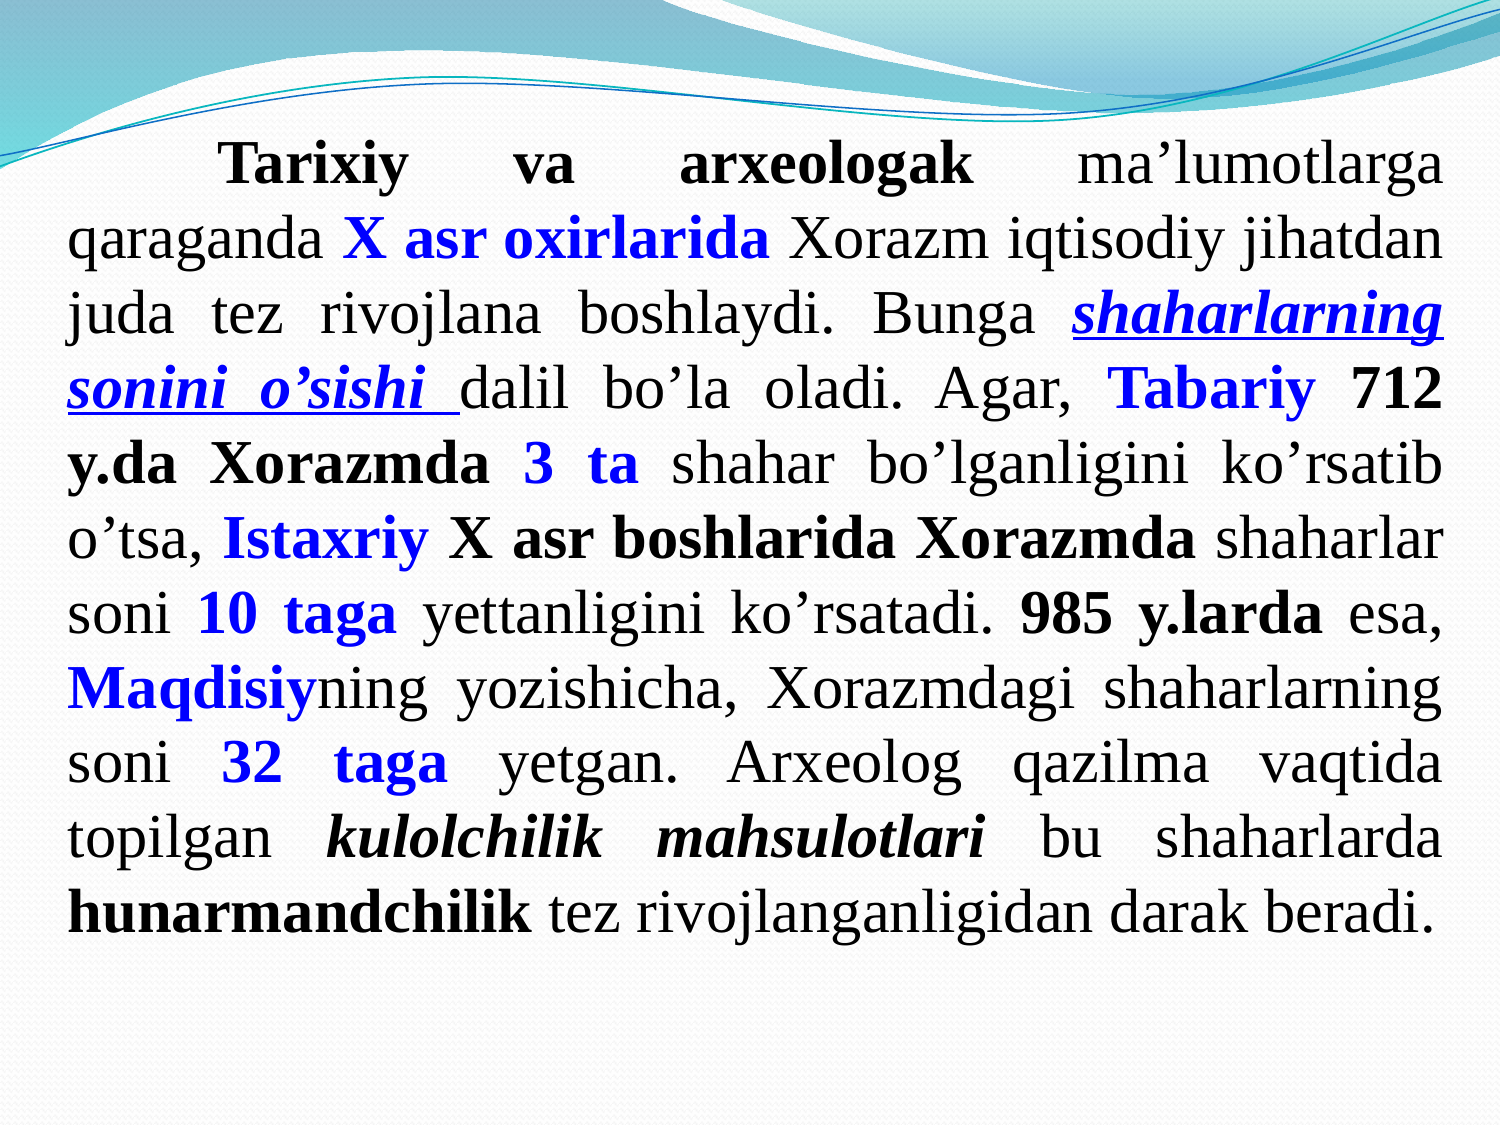

Tarixiy va arxeologak ma’lumotlarga qaraganda X asr oxirlarida Xorazm iqtisodiy jihatdan juda tez rivojlana boshlaydi. Bunga shaharlarning sonini o’sishi dalil bo’la oladi. Agar, Tabariy 712 y.da Xorazmda 3 ta shahar bo’lganligini ko’rsatib o’tsa, Istaxriy X asr boshlarida Xorazmda shaharlar soni 10 taga yettanligini ko’rsatadi. 985 y.larda esa, Maqdisiyning yozishicha, Xorazmdagi shaharlarning soni 32 taga yetgan. Arxeolog qazilma vaqtida topilgan kulolchilik mahsulotlari bu shaharlarda hunarmandchilik tez rivojlanganligidan darak beradi.